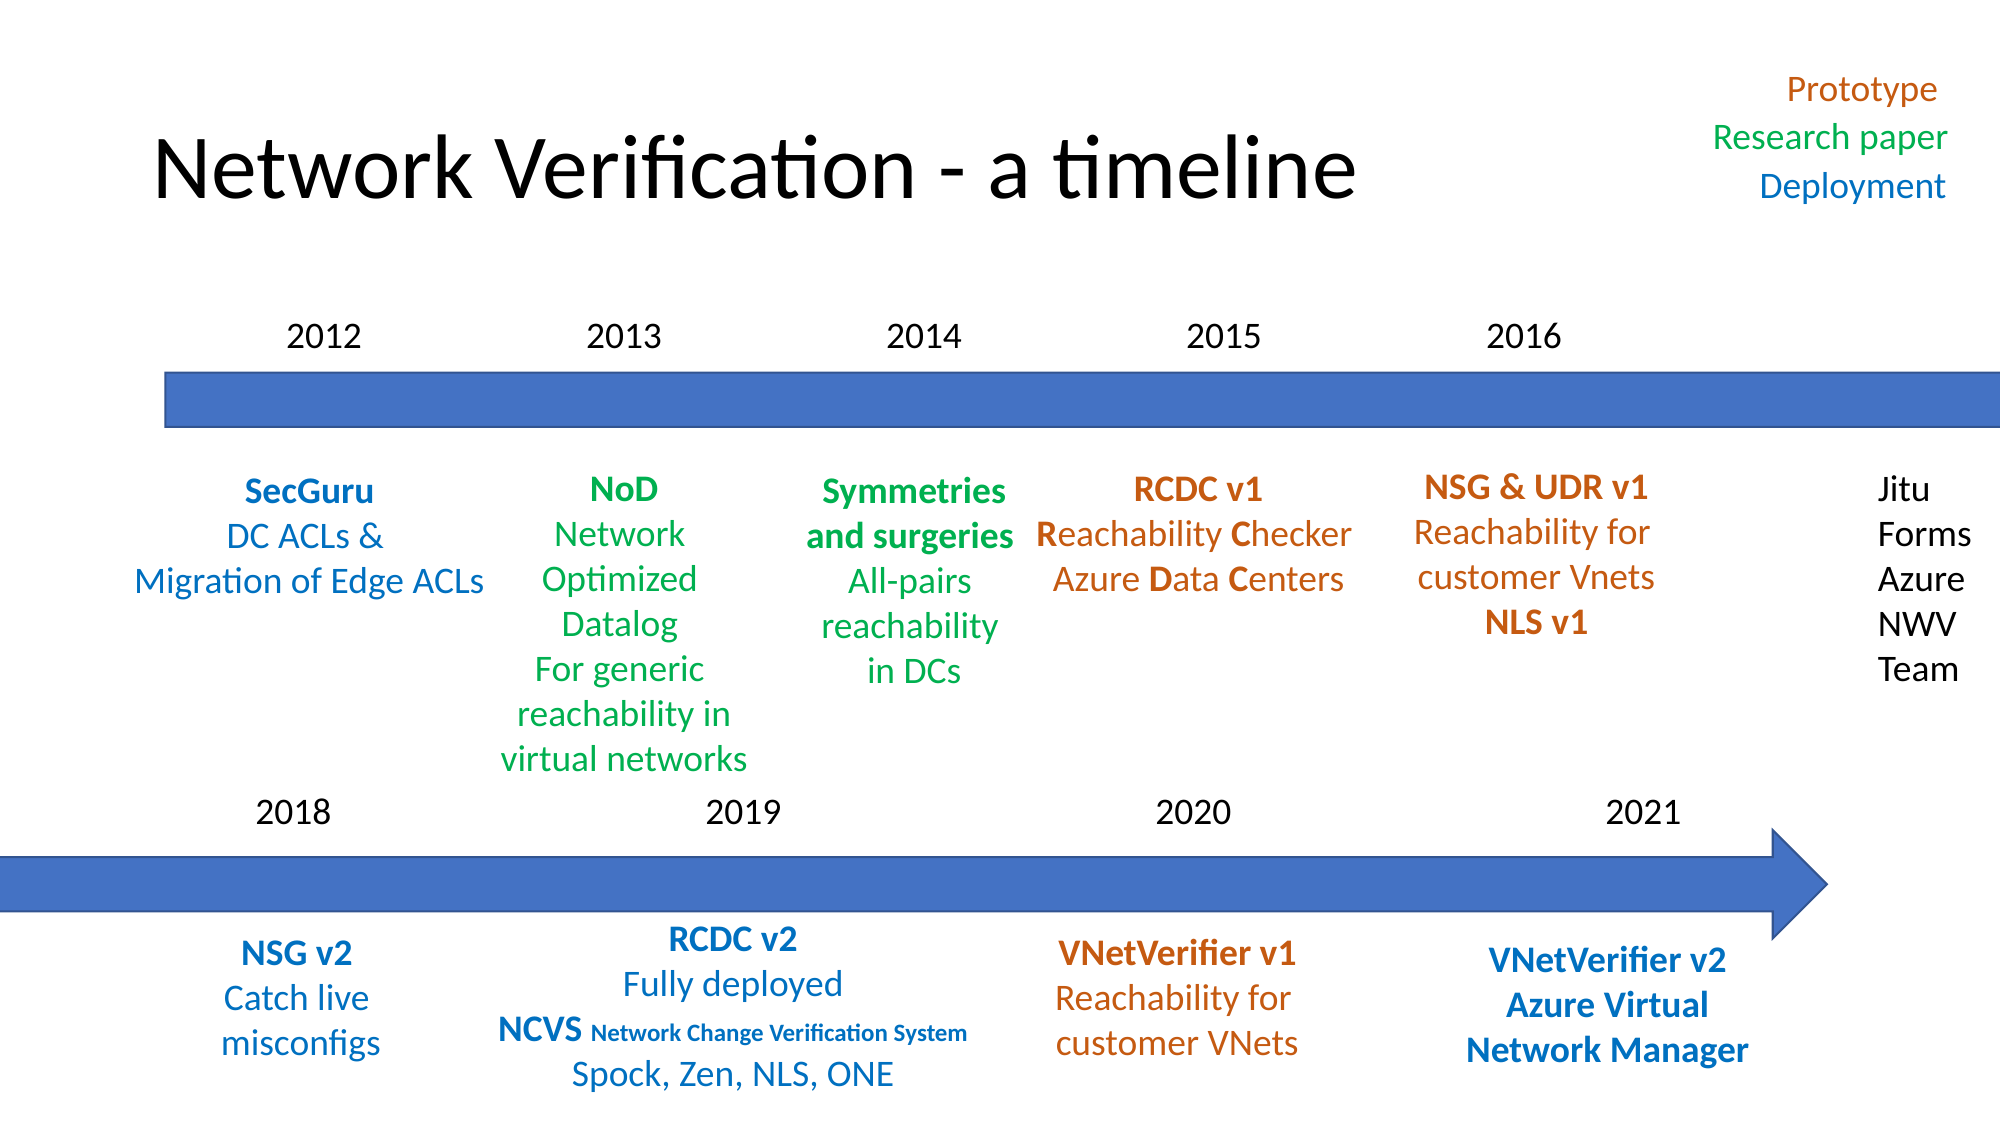

Prototype
# Network Verification - a timeline
Research paper
Deployment
2012		2013		2014		2015		2016

NSG & UDR v1
Reachability for
customer Vnets
NLS v1
RCDC v1
Reachability Checker
Azure Data Centers
Jitu
Forms
Azure
NWV
Team
NoD
Network
Optimized
Datalog
For generic
reachability in
virtual networks
Symmetries
and surgeries
All-pairs
reachability
in DCs
SecGuru
DC ACLs &
Migration of Edge ACLs

2018			2019			2020			2021

RCDC v2
Fully deployed
NCVS Network Change Verification System
Spock, Zen, NLS, ONE
NSG v2
Catch live
misconfigs
VNetVerifier v1
Reachability for
customer VNets
VNetVerifier v2
Azure Virtual
Network Manager